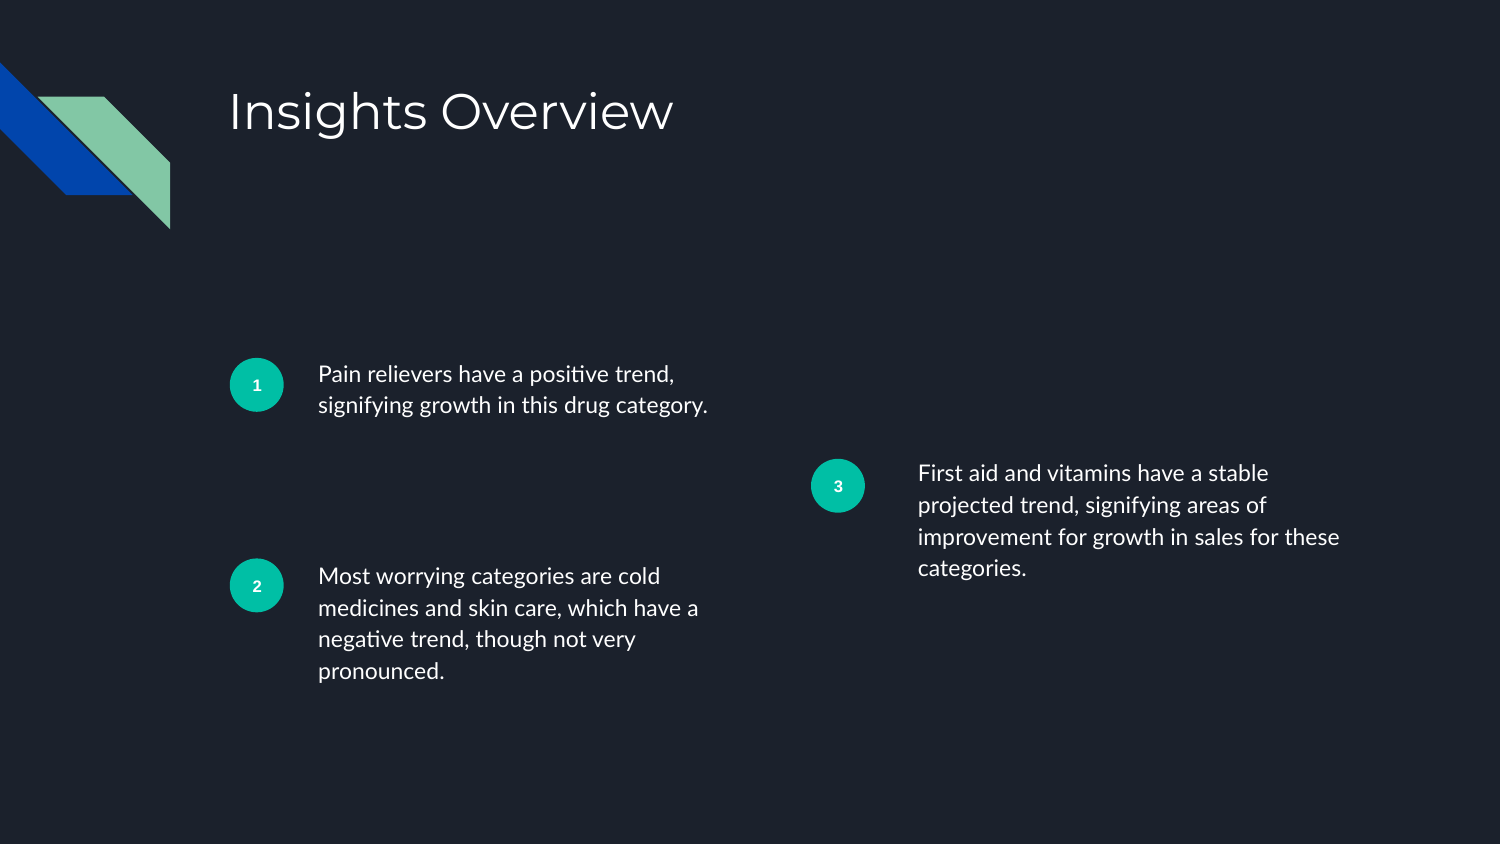

# Insights Overview
Pain relievers have a positive trend, signifying growth in this drug category.
1
First aid and vitamins have a stable projected trend, signifying areas of improvement for growth in sales for these categories.
3
Most worrying categories are cold medicines and skin care, which have a negative trend, though not very pronounced.
2